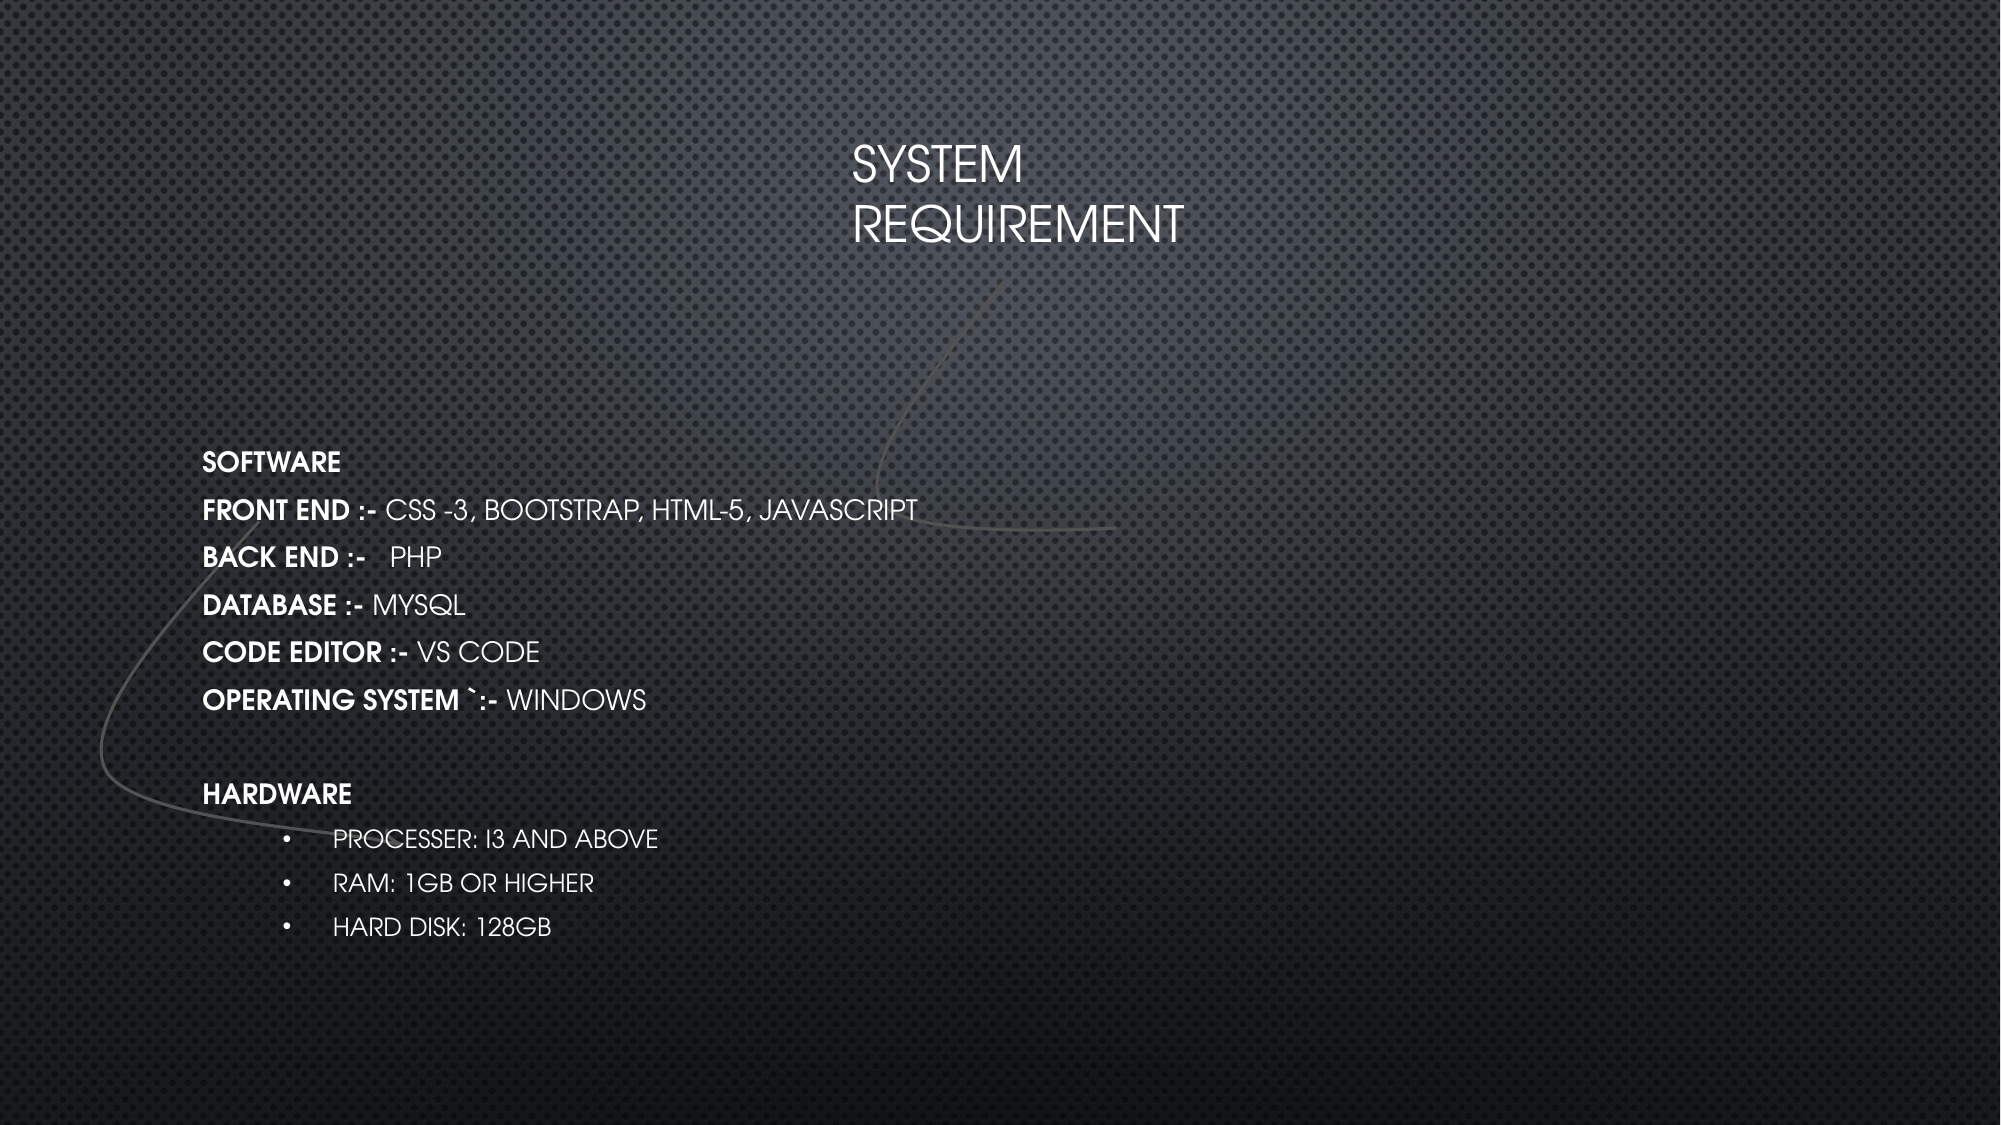

# System requirement

SOFTWARE
Front End :- CSS -3, Bootstrap, HTML-5, JavaScript
Back End :-   PHP
Database :- MySQL
Code Editor :- VS Code
Operating System `:- Windows

HARDWARE
Processer: i3 and above
RAM: 1GB or Higher
Hard Disk: 128GB